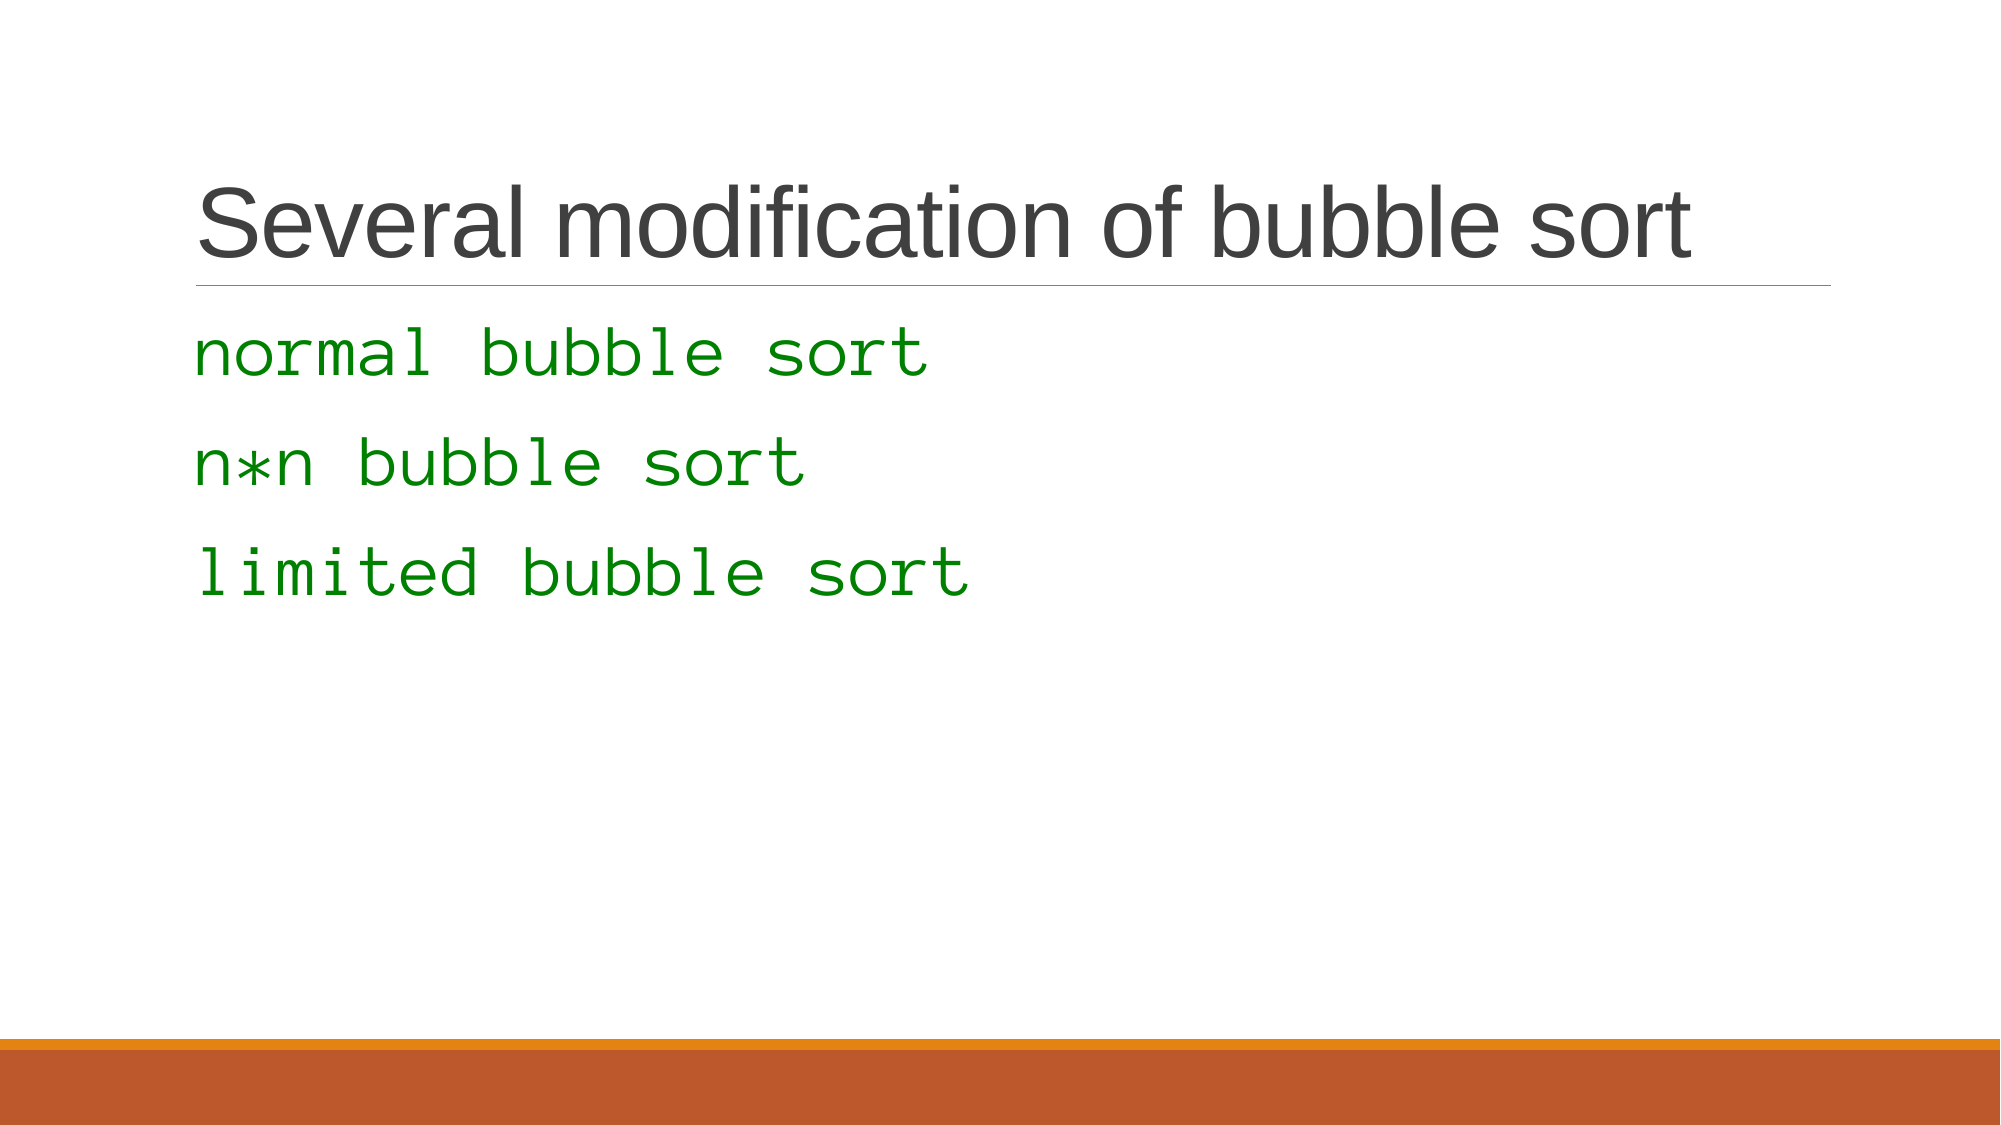

# Several modification of bubble sort
normal bubble sort
n*n bubble sort
limited bubble sort